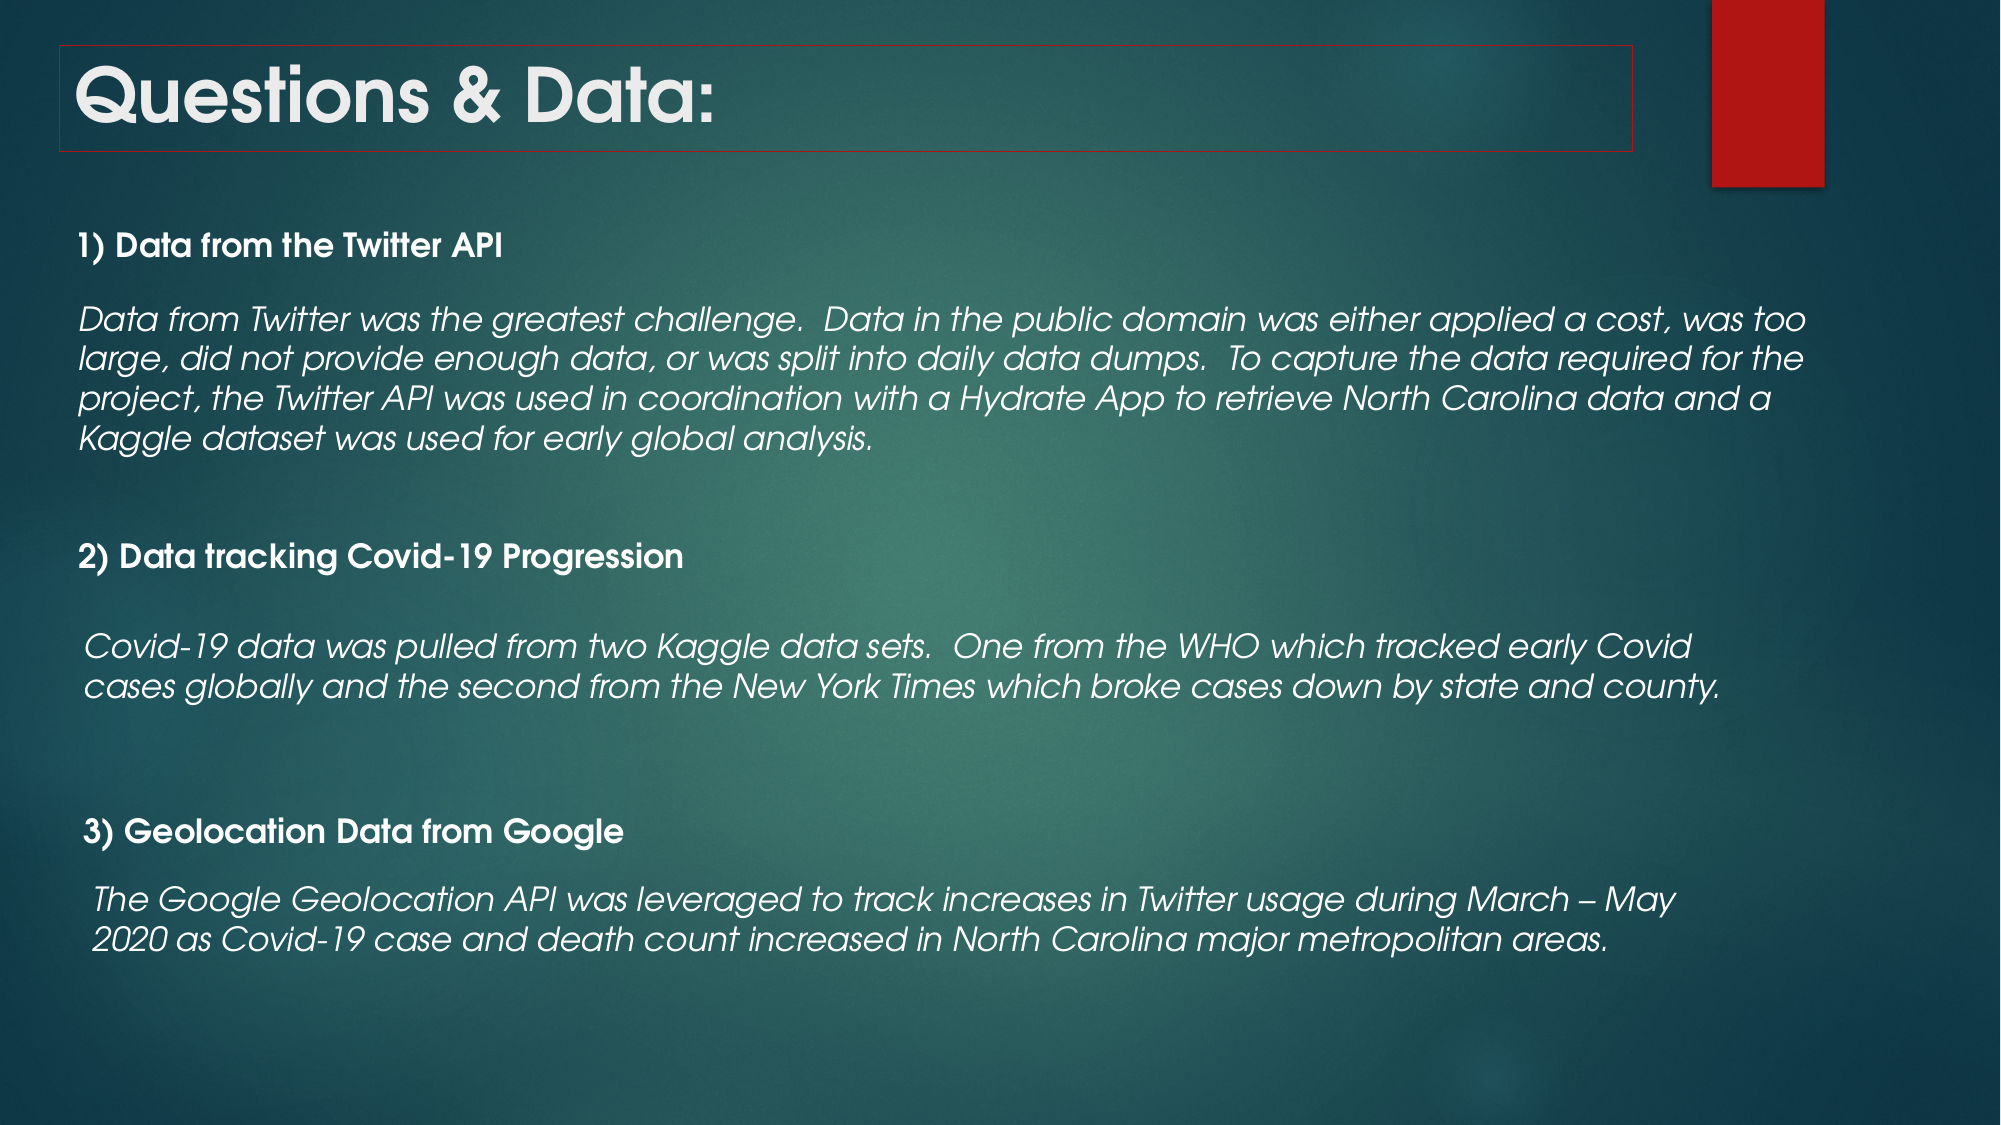

# Questions & Data:
1) Data from the Twitter API
Data from Twitter was the greatest challenge.  Data in the public domain was either applied a cost, was too large, did not provide enough data, or was split into daily data dumps.  To capture the data required for the project, the Twitter API was used in coordination with a Hydrate App to retrieve North Carolina data and a Kaggle dataset was used for early global analysis.
2) Data tracking Covid-19 Progression
Covid-19 data was pulled from two Kaggle data sets.  One from the WHO which tracked early Covid cases globally and the second from the New York Times which broke cases down by state and county.
3) Geolocation Data from Google
The Google Geolocation API was leveraged to track increases in Twitter usage during March – May 2020 as Covid-19 case and death count increased in North Carolina major metropolitan areas.